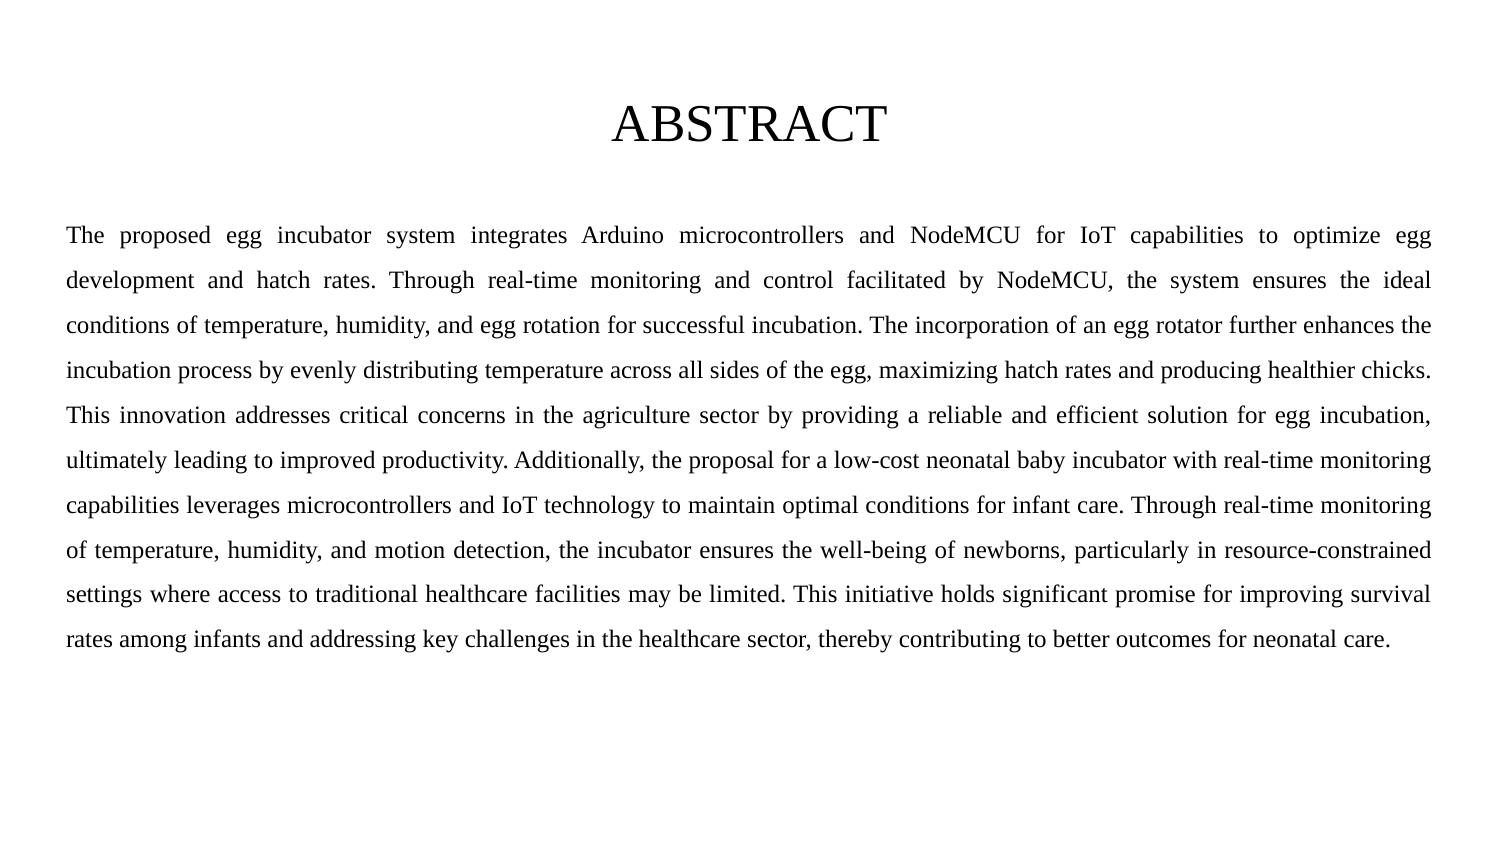

# ABSTRACT
The proposed egg incubator system integrates Arduino microcontrollers and NodeMCU for IoT capabilities to optimize egg development and hatch rates. Through real-time monitoring and control facilitated by NodeMCU, the system ensures the ideal conditions of temperature, humidity, and egg rotation for successful incubation. The incorporation of an egg rotator further enhances the incubation process by evenly distributing temperature across all sides of the egg, maximizing hatch rates and producing healthier chicks. This innovation addresses critical concerns in the agriculture sector by providing a reliable and efficient solution for egg incubation, ultimately leading to improved productivity. Additionally, the proposal for a low-cost neonatal baby incubator with real-time monitoring capabilities leverages microcontrollers and IoT technology to maintain optimal conditions for infant care. Through real-time monitoring of temperature, humidity, and motion detection, the incubator ensures the well-being of newborns, particularly in resource-constrained settings where access to traditional healthcare facilities may be limited. This initiative holds significant promise for improving survival rates among infants and addressing key challenges in the healthcare sector, thereby contributing to better outcomes for neonatal care.